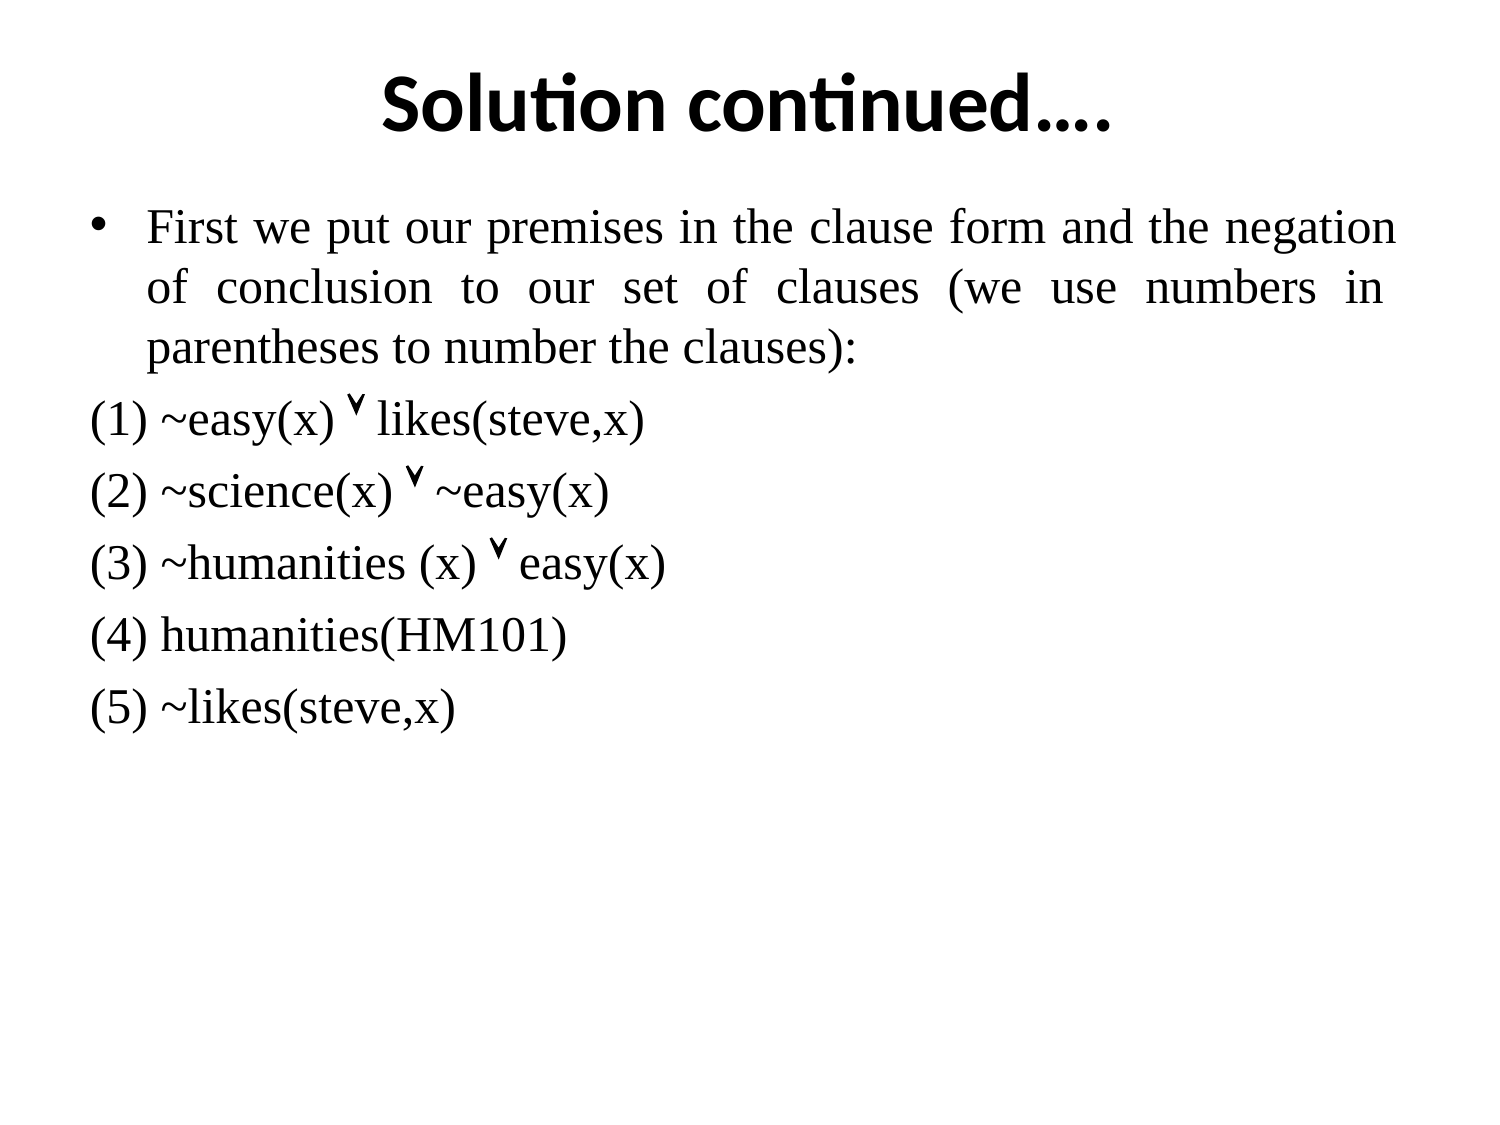

# Solution continued….
First we put our premises in the clause form and the negation  of conclusion to our set of clauses (we use numbers in  parentheses to number the clauses):
~easy(x) ∨ likes(steve,x)
~science(x) ∨ ~easy(x)
~humanities (x) ∨ easy(x)
humanities(HM101)
~likes(steve,x)